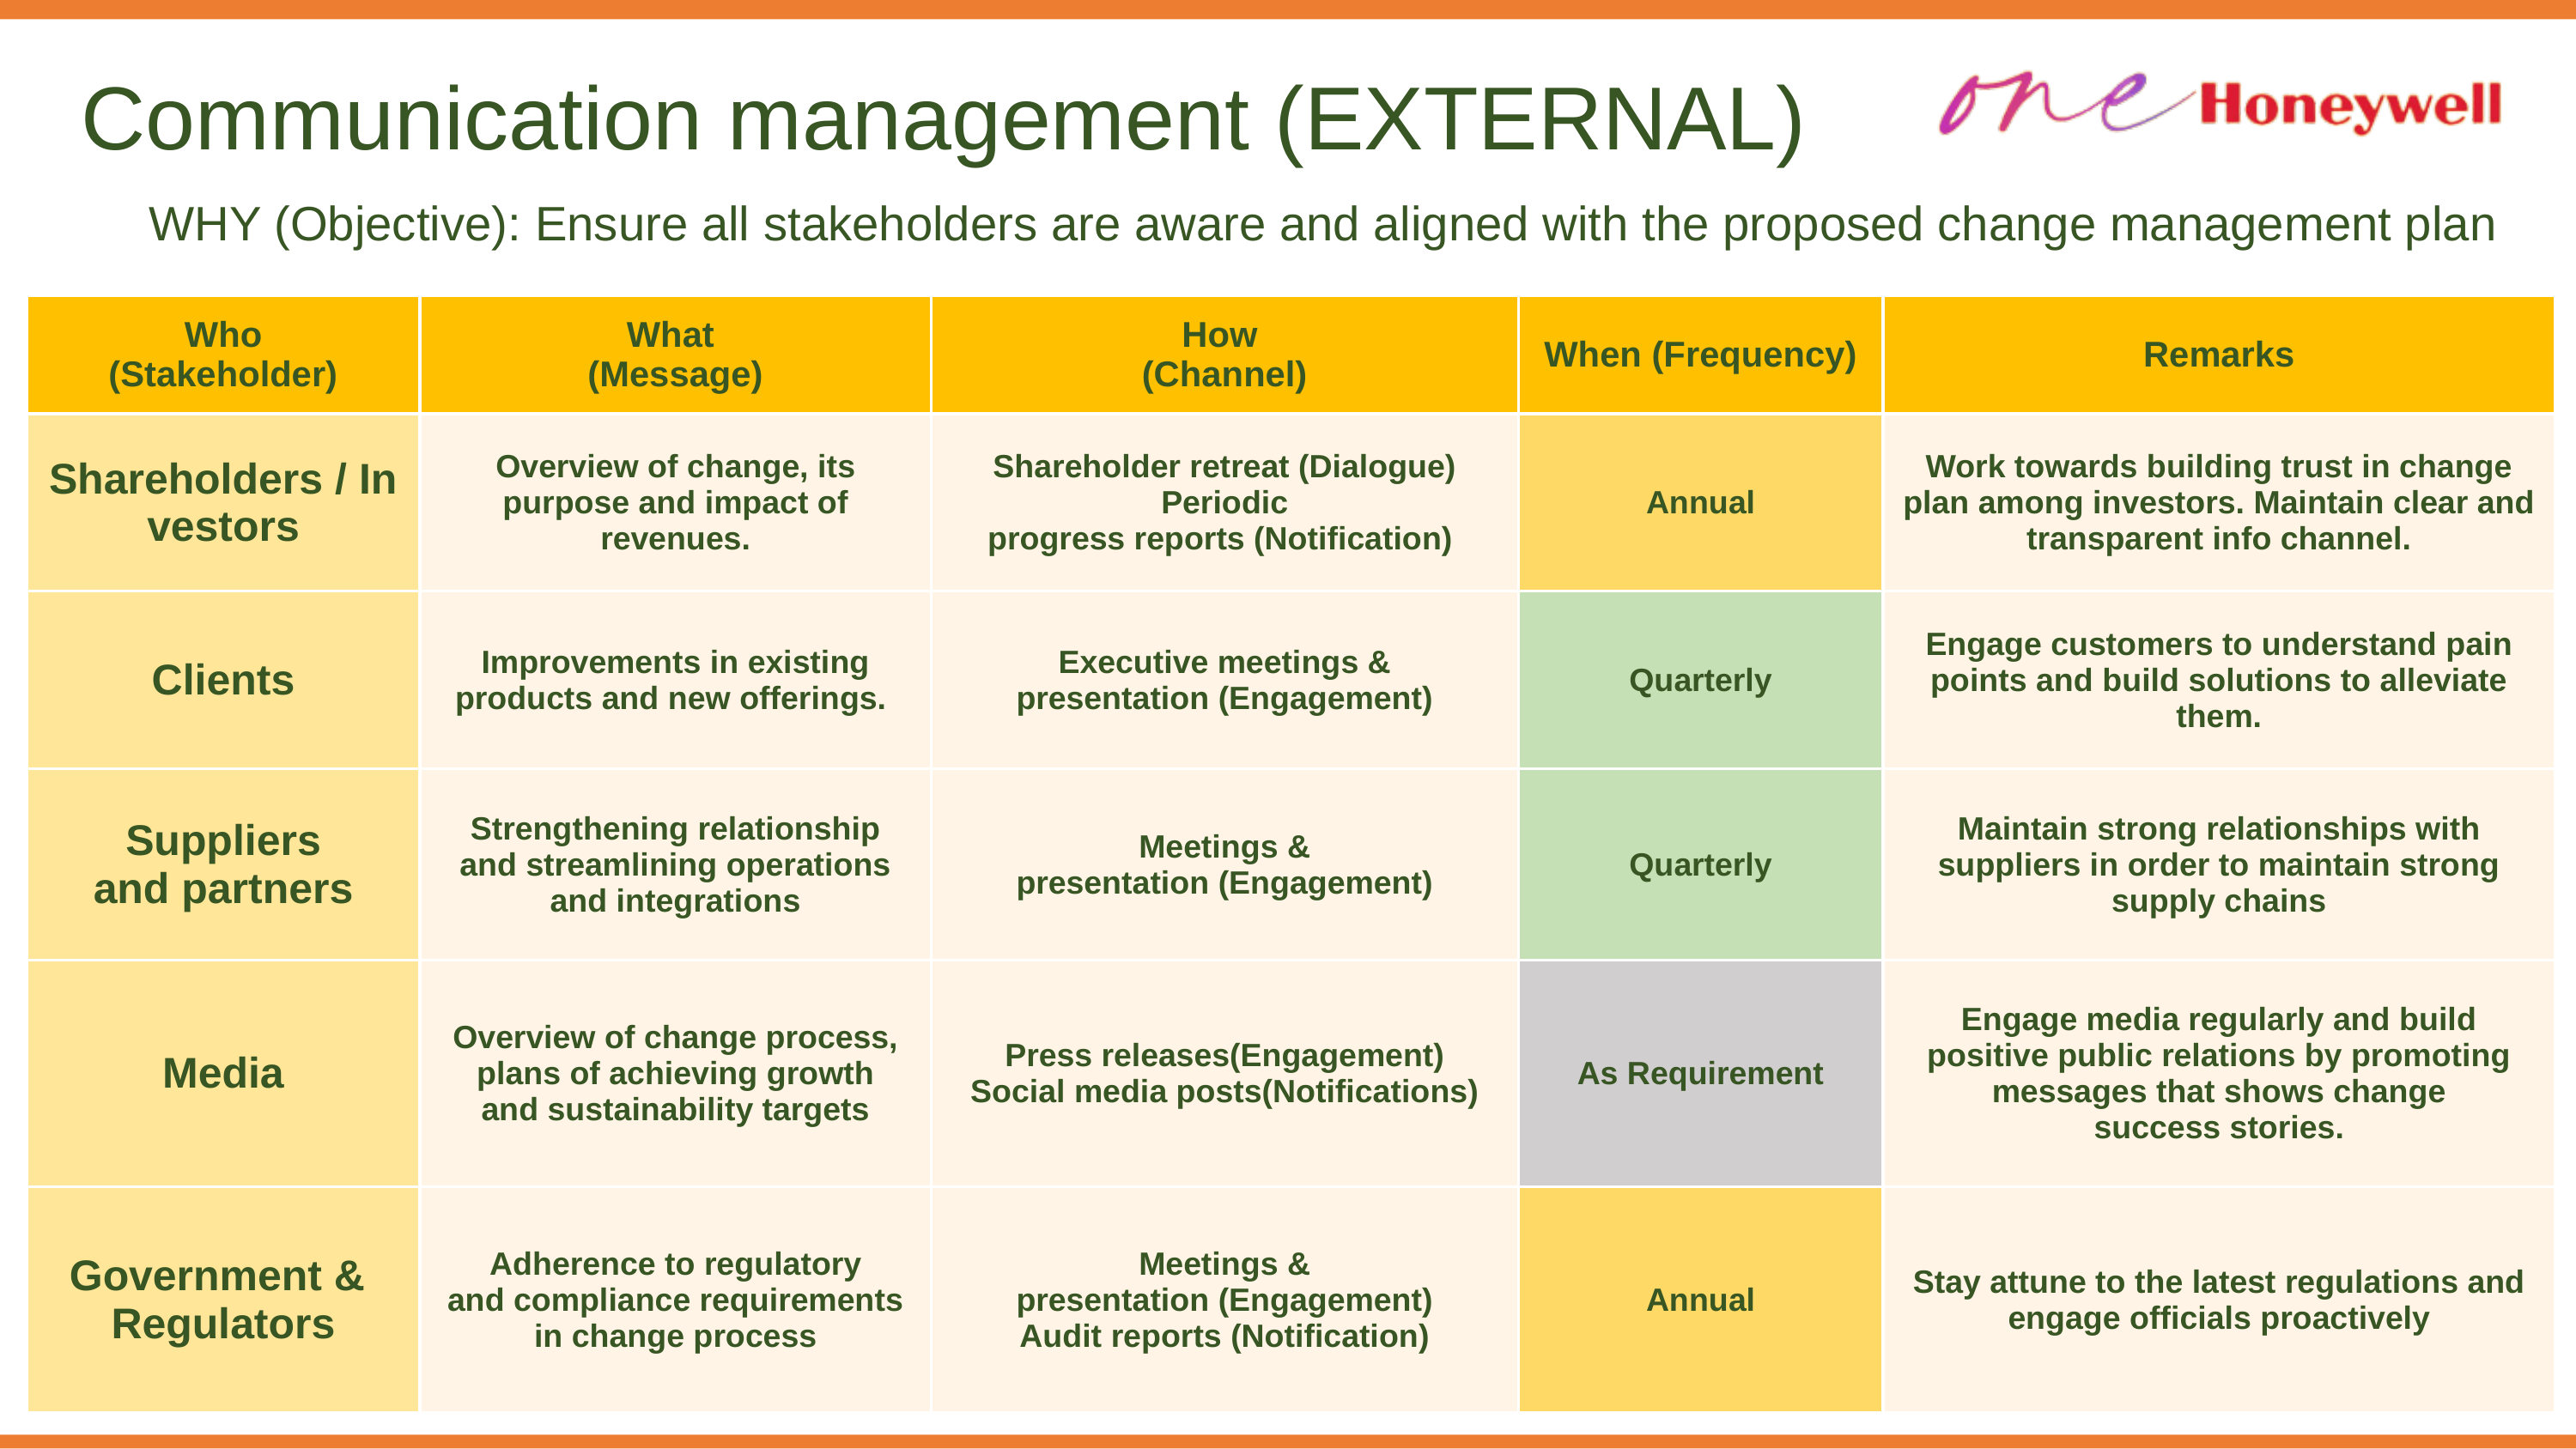

Communication management (EXTERNAL)

WHY (Objective): Ensure all stakeholders are aware and aligned with the proposed change management plan
| Who (Stakeholder) | What  (Message) | How  (Channel) | When (Frequency) | Remarks |
| --- | --- | --- | --- | --- |
| Shareholders / Investors | Overview of change, its purpose and impact of revenues. | Shareholder retreat (Dialogue) Periodic progress reports (Notification) | Annual | Work towards building trust in change plan among investors. Maintain clear and transparent info channel. |
| Clients | Improvements in existing products and new offerings. | Executive meetings & presentation (Engagement) | Quarterly | Engage customers to understand pain points and build solutions to alleviate them. |
| Suppliers and partners | Strengthening relationship and streamlining operations and integrations | Meetings & presentation (Engagement) | Quarterly | Maintain strong relationships with suppliers in order to maintain strong supply chains |
| Media | Overview of change process, plans of achieving growth and sustainability targets | Press releases(Engagement) Social media posts(Notifications) | As Requirement | Engage media regularly and build positive public relations by promoting messages that shows change success stories. |
| Government &  Regulators | Adherence to regulatory and compliance requirements in change process | Meetings & presentation (Engagement) Audit reports (Notification) | Annual | Stay attune to the latest regulations and engage officials proactively |
20